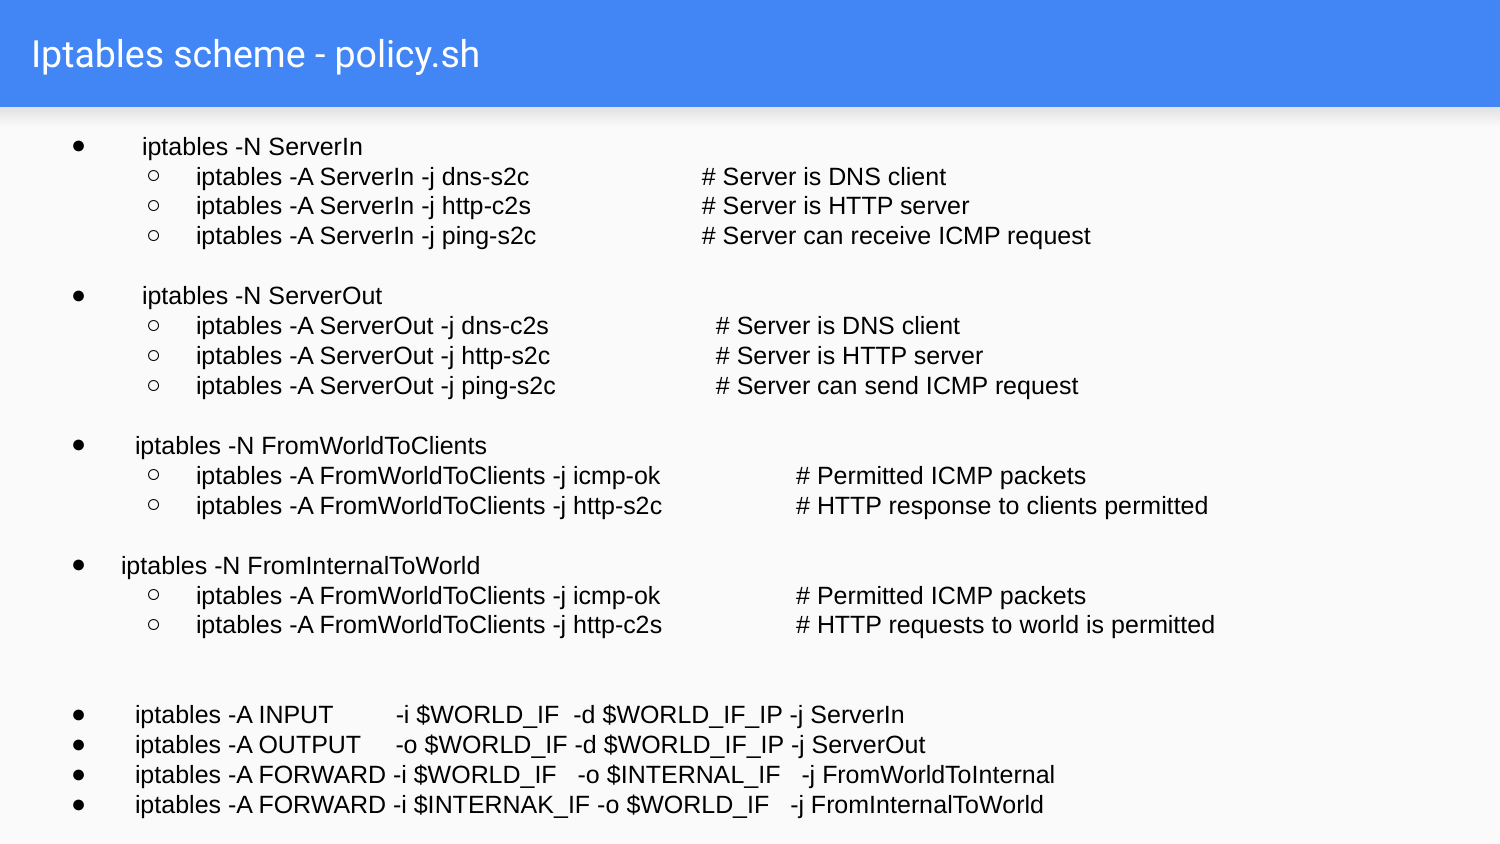

# Iptables scheme - policy.sh
   iptables -N ServerIn
iptables -A ServerIn -j dns-s2c        	        # Server is DNS client
iptables -A ServerIn -j http-c2s       	        # Server is HTTP server
iptables -A ServerIn -j ping-s2c       	        # Server can receive ICMP request

   iptables -N ServerOut
iptables -A ServerOut -j dns-c2s        	          # Server is DNS client
iptables -A ServerOut -j http-s2c       	          # Server is HTTP server
iptables -A ServerOut -j ping-s2c       	          # Server can send ICMP request

  iptables -N FromWorldToClients
iptables -A FromWorldToClients -j icmp-ok        	# Permitted ICMP packets
iptables -A FromWorldToClients -j http-s2c       	# HTTP response to clients permitted

iptables -N FromInternalToWorld
iptables -A FromWorldToClients -j icmp-ok        	# Permitted ICMP packets
iptables -A FromWorldToClients -j http-c2s       	# HTTP requests to world is permitted

  iptables -A INPUT         -i $WORLD_IF  -d $WORLD_IF_IP -j ServerIn
  iptables -A OUTPUT     -o $WORLD_IF -d $WORLD_IF_IP -j ServerOut
  iptables -A FORWARD -i $WORLD_IF   -o $INTERNAL_IF   -j FromWorldToInternal
  iptables -A FORWARD -i $INTERNAK_IF -o $WORLD_IF   -j FromInternalToWorld